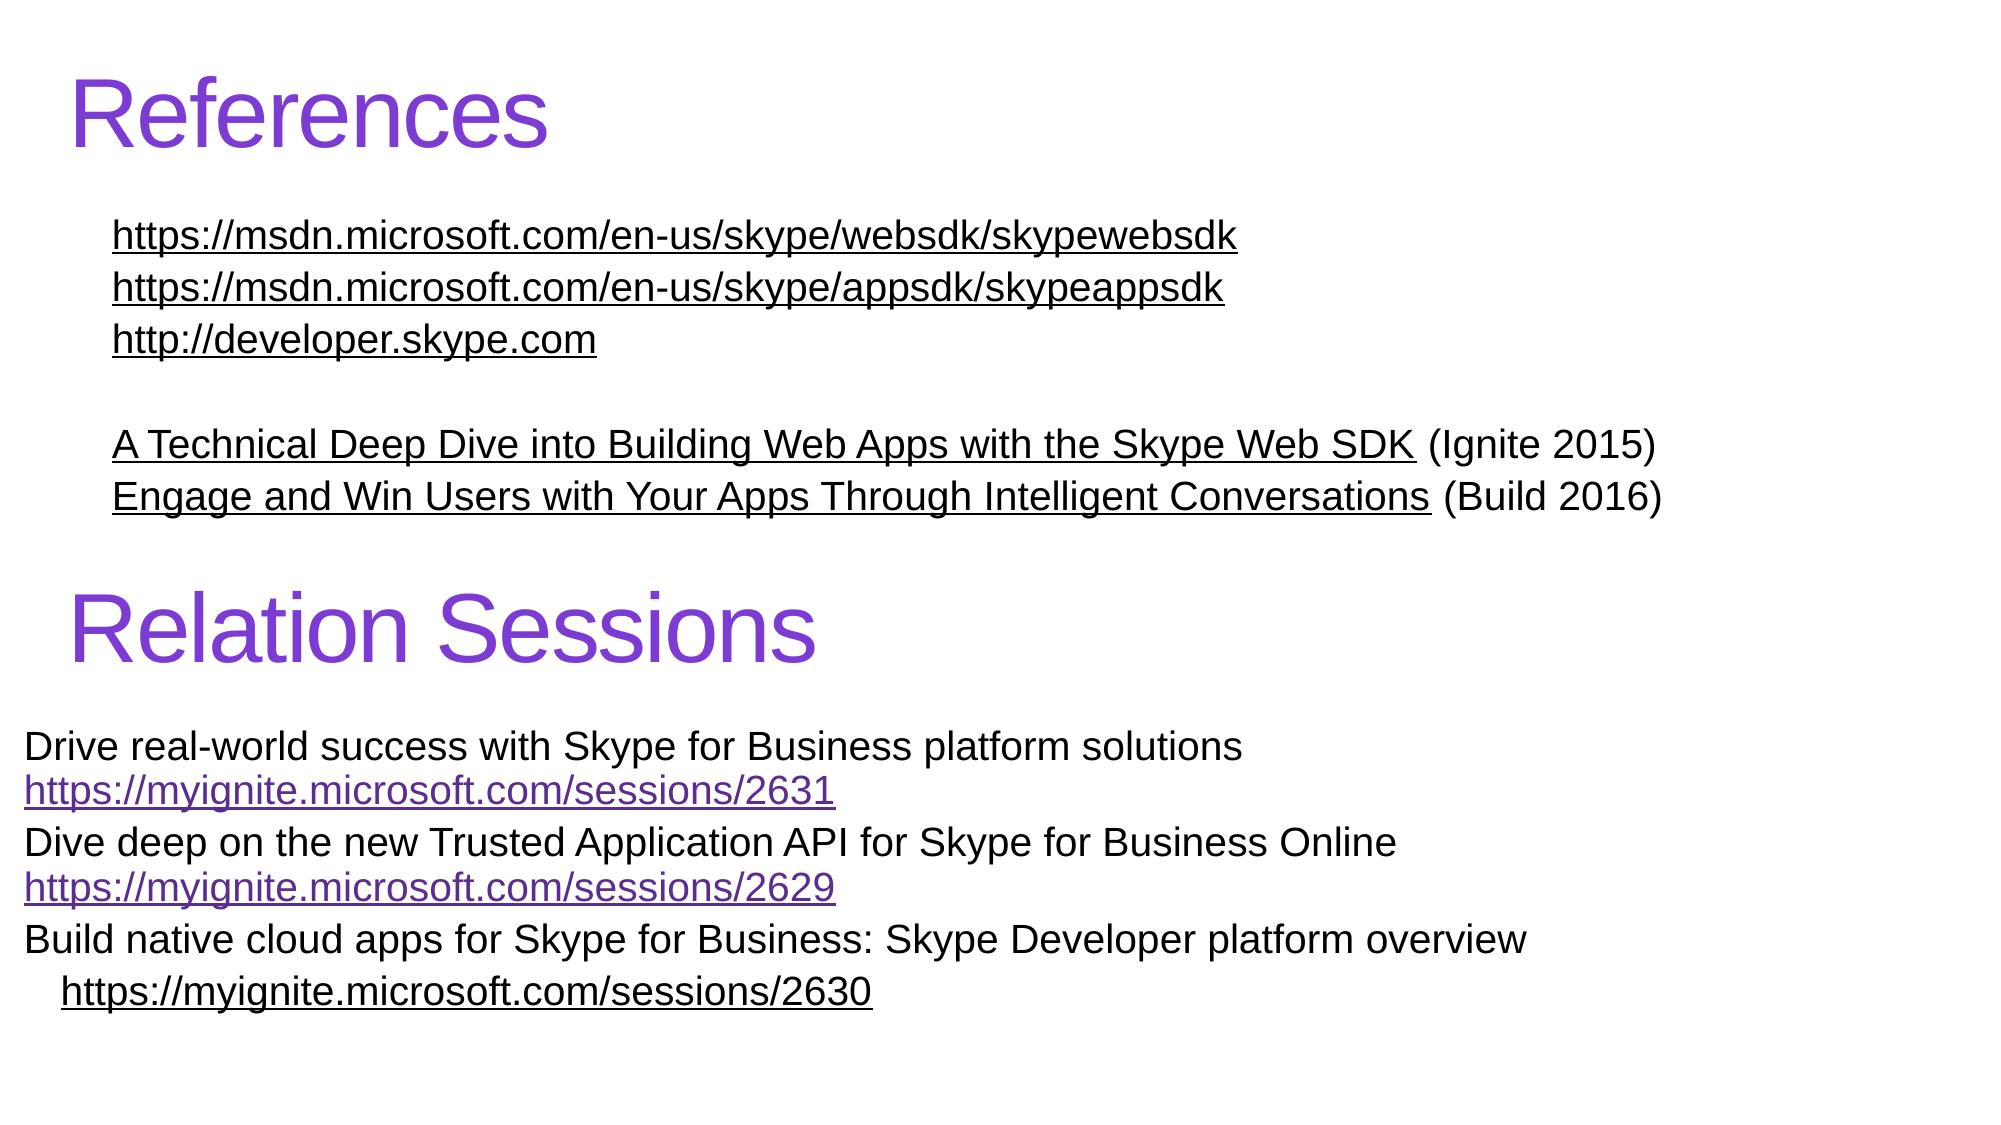

# References
https://msdn.microsoft.com/en-us/skype/websdk/skypewebsdk
https://msdn.microsoft.com/en-us/skype/appsdk/skypeappsdk
http://developer.skype.com

A Technical Deep Dive into Building Web Apps with the Skype Web SDK (Ignite 2015)
Engage and Win Users with Your Apps Through Intelligent Conversations (Build 2016)
Relation Sessions
Drive real-world success with Skype for Business platform solutions 	https://myignite.microsoft.com/sessions/2631
Dive deep on the new Trusted Application API for Skype for Business Online 	https://myignite.microsoft.com/sessions/2629
Build native cloud apps for Skype for Business: Skype Developer platform overview
https://myignite.microsoft.com/sessions/2630